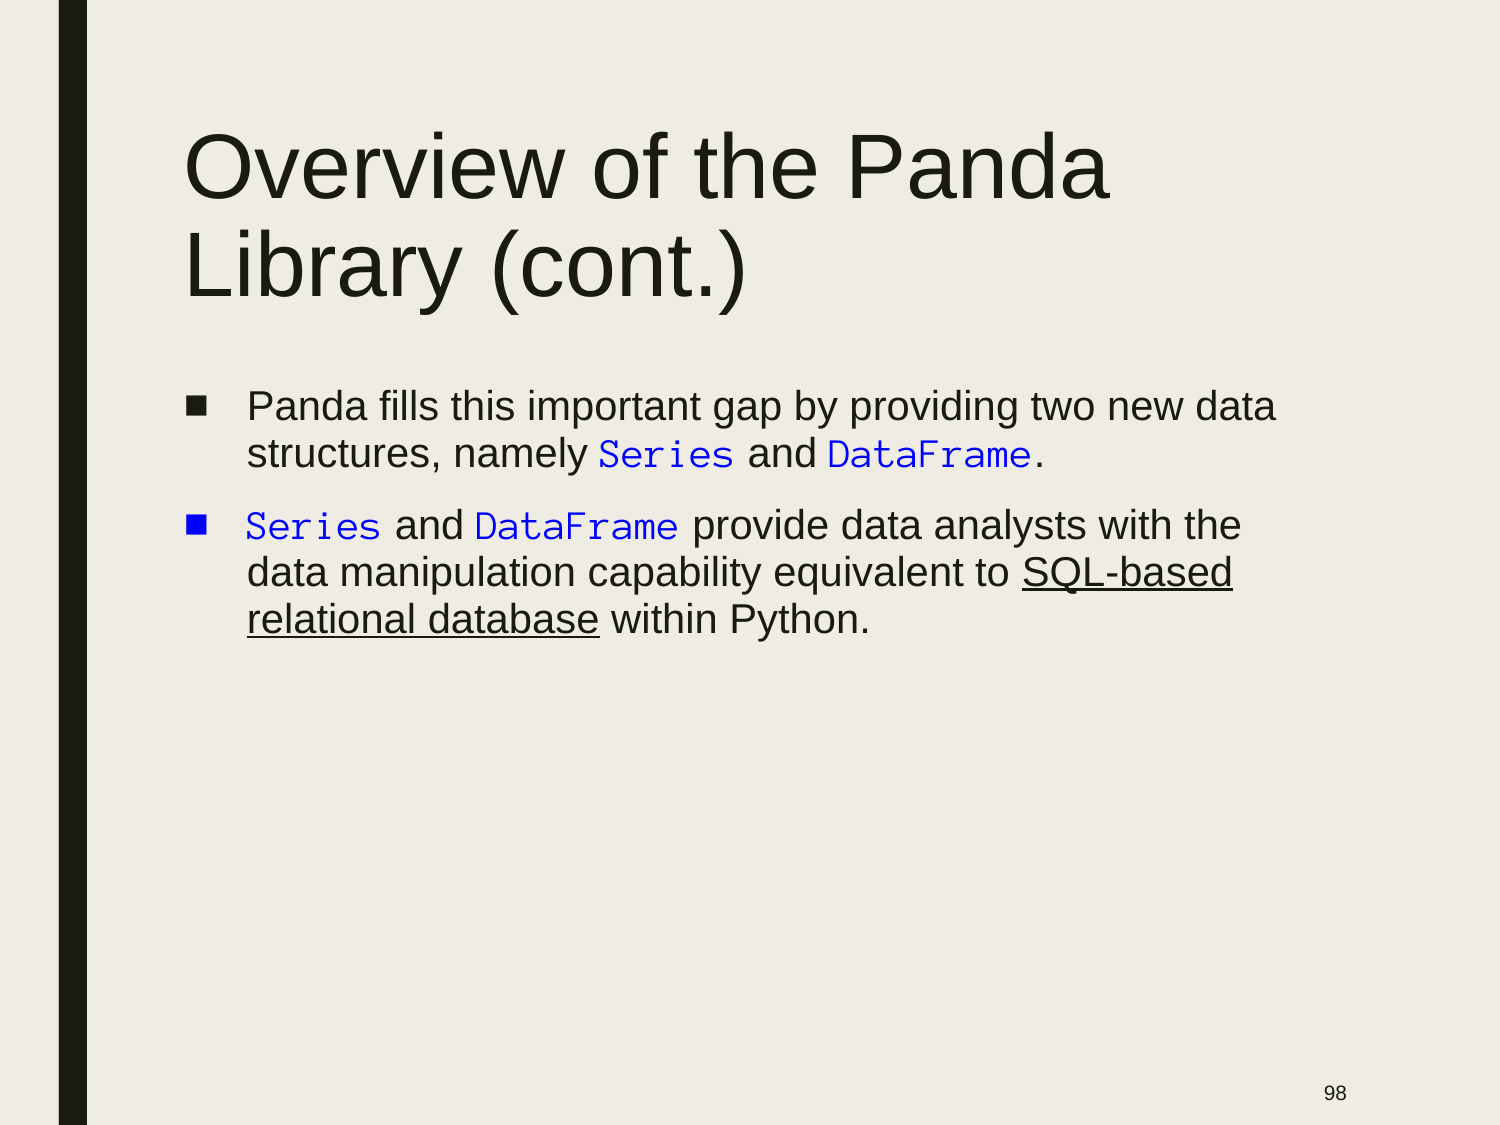

# Overview of the Panda Library (cont.)
Panda fills this important gap by providing two new data structures, namely Series and DataFrame.
Series and DataFrame provide data analysts with the data manipulation capability equivalent to SQL-based relational database within Python.
98